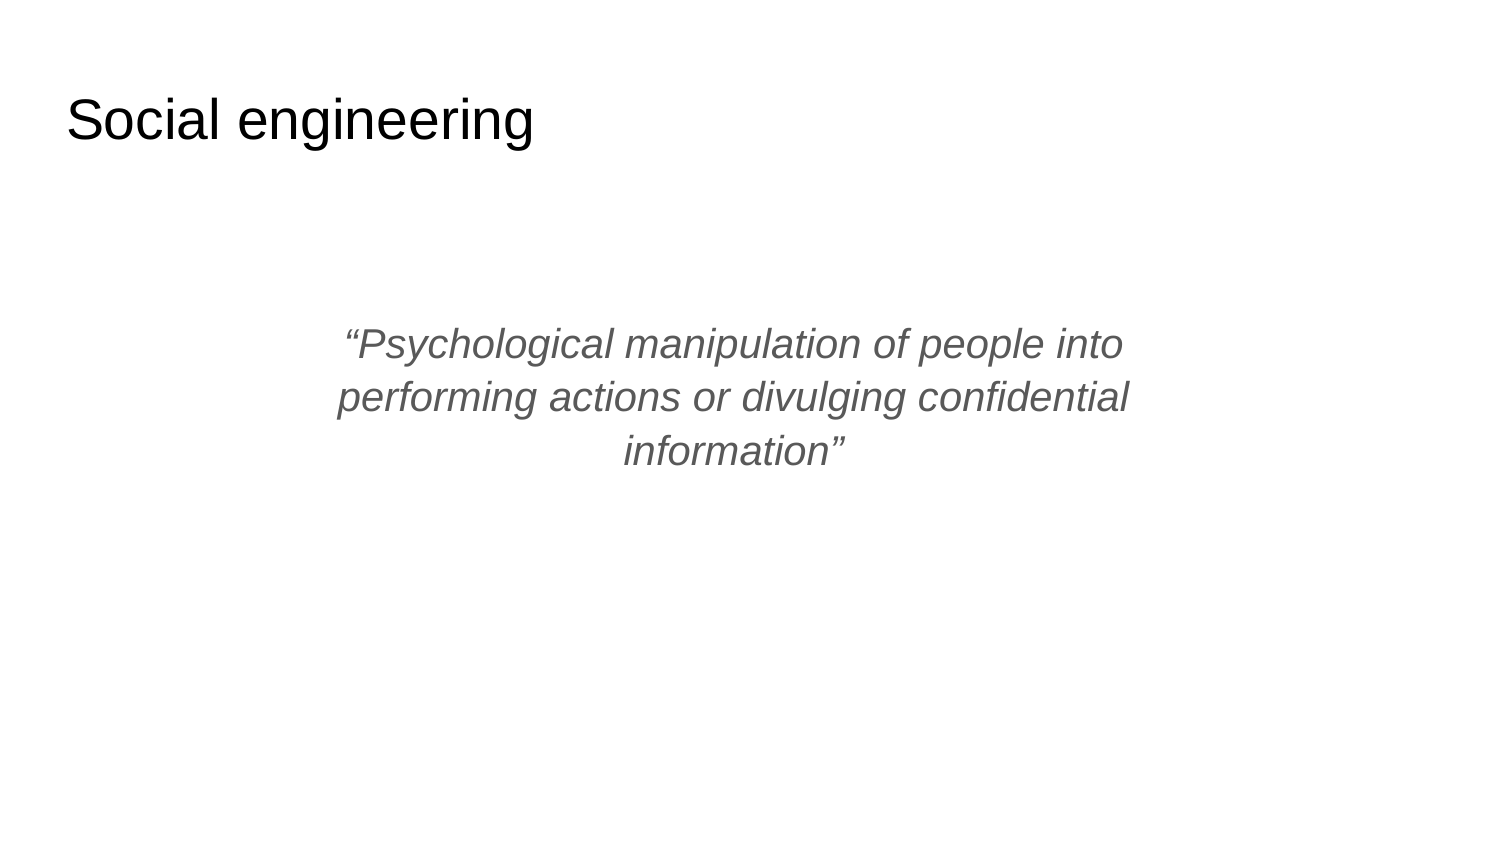

# Social engineering
“Psychological manipulation of people into performing actions or divulging confidential information”